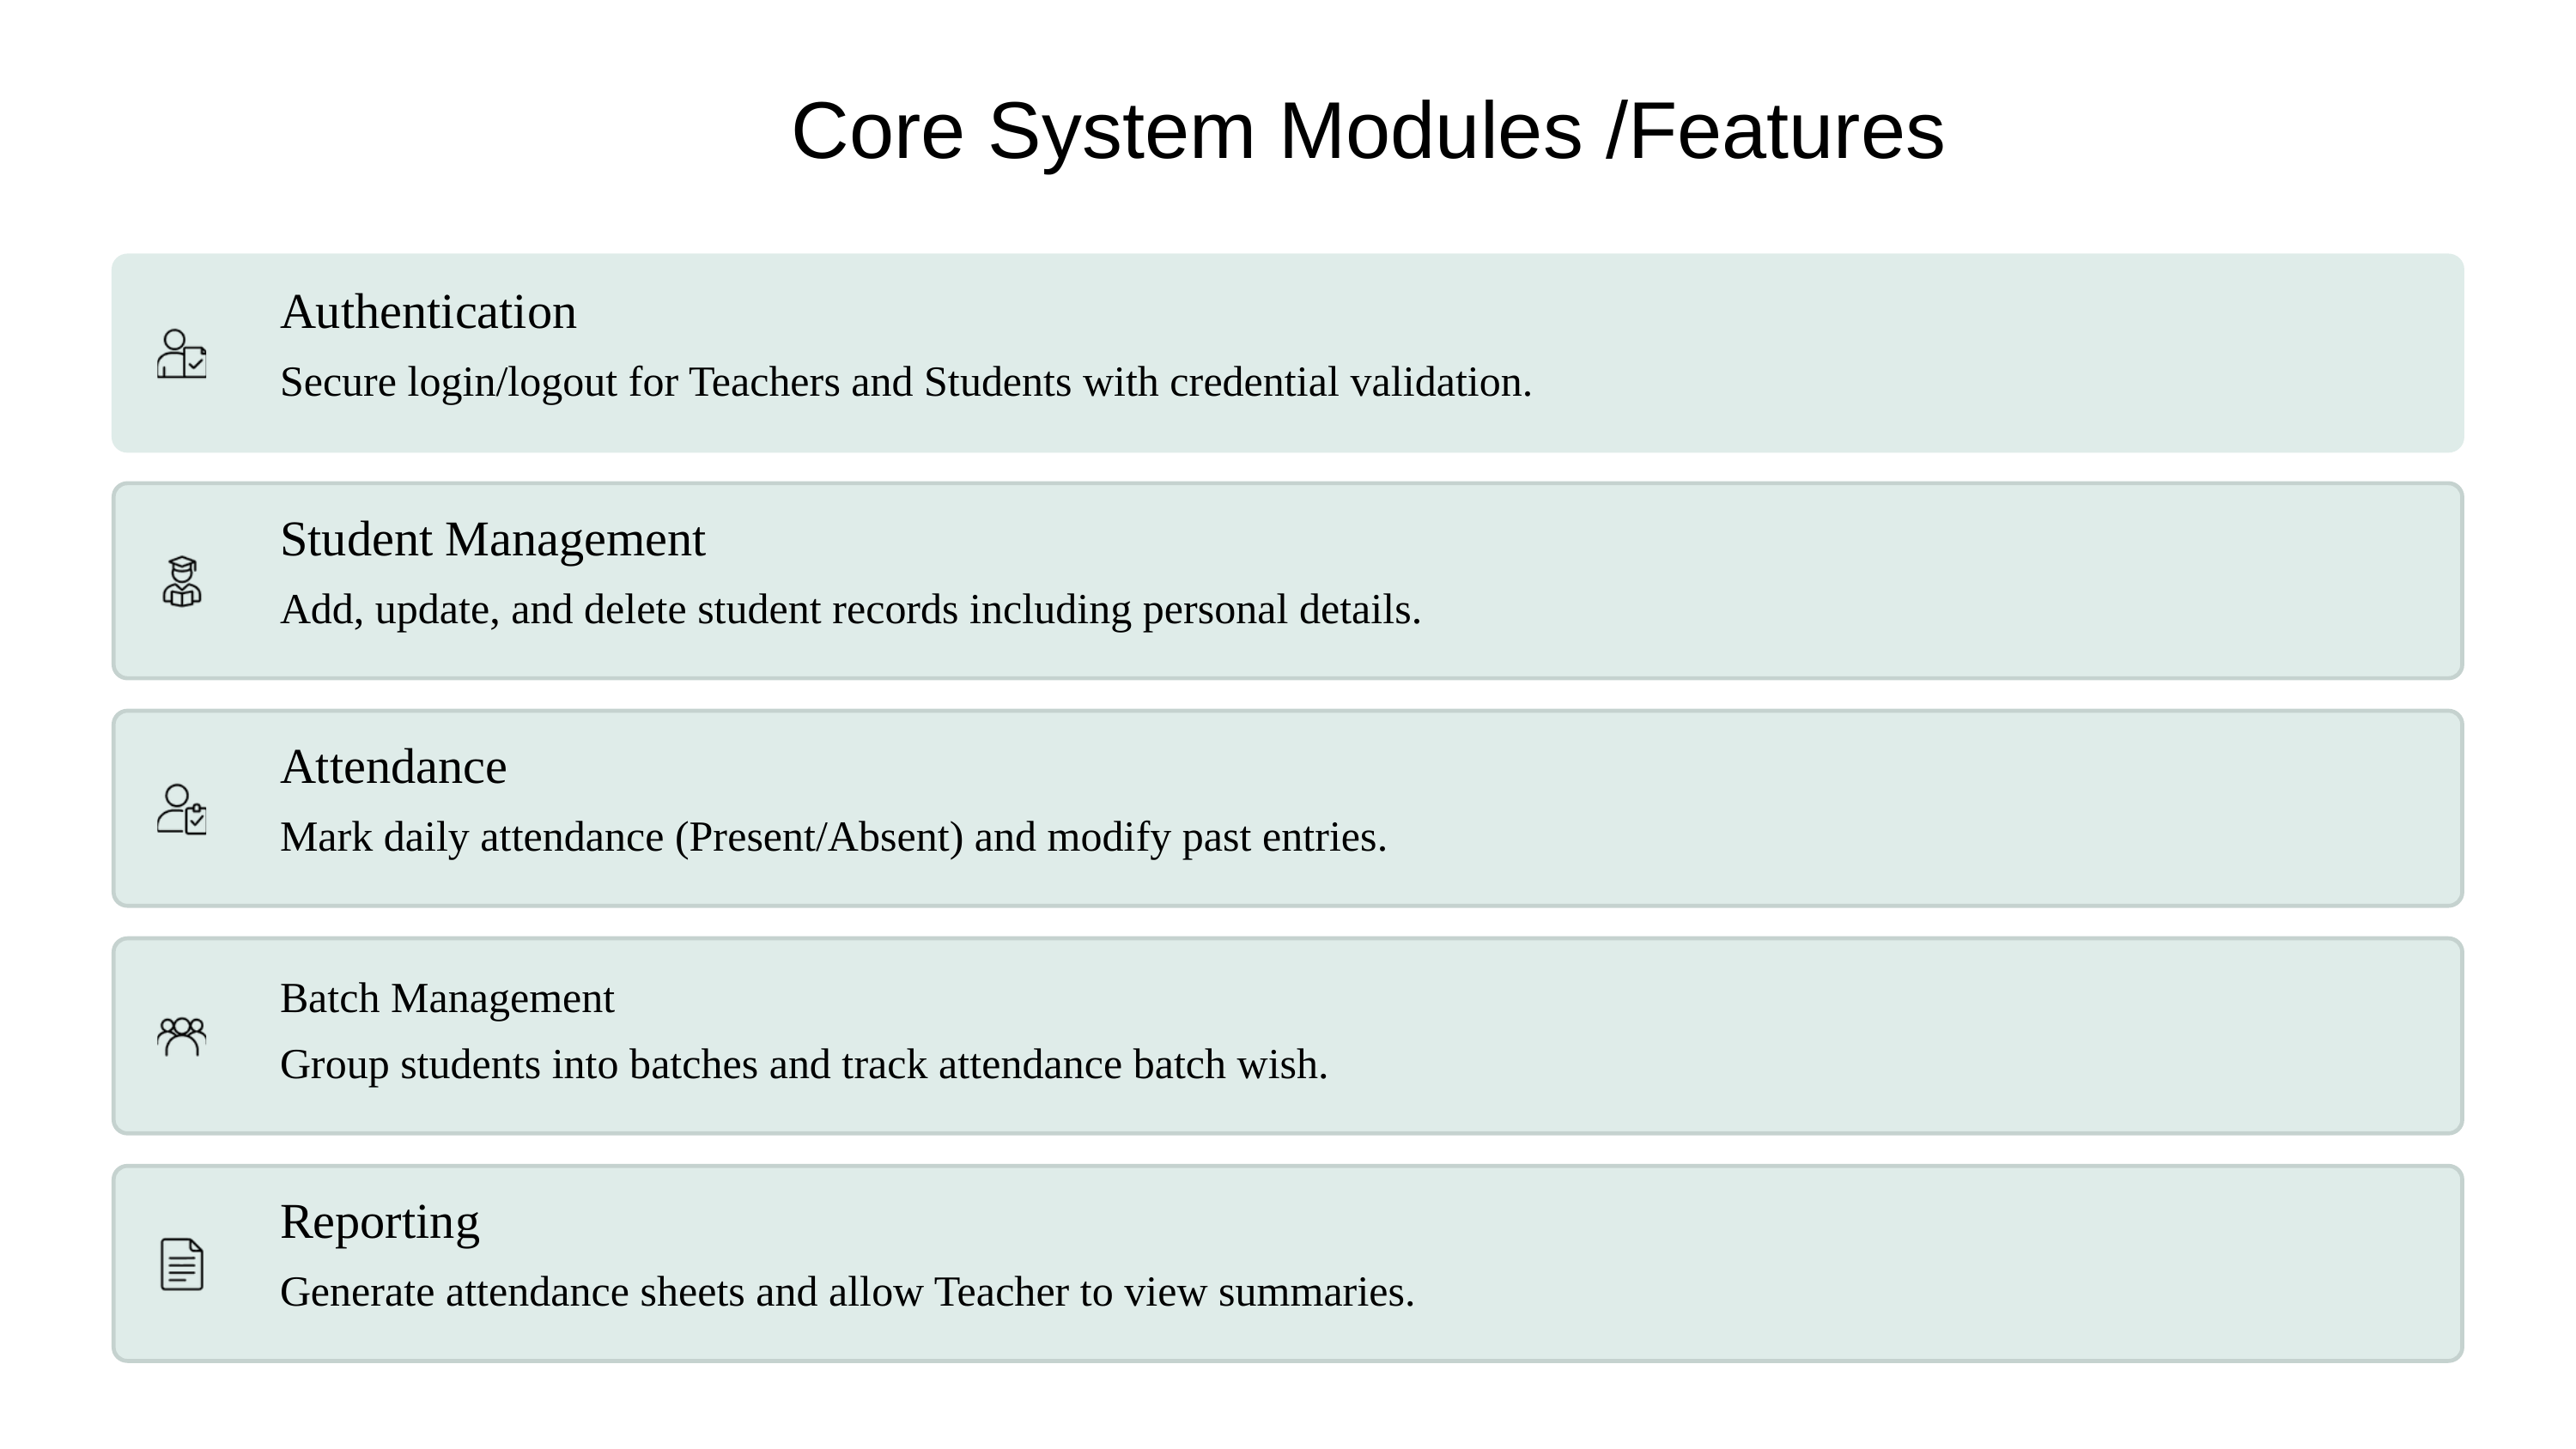

Core System Modules /Features

Authentication

Secure login/logout for Teachers and Students with credential validation.

Student Management

Add, update, and delete student records including personal details.

Attendance

Mark daily attendance (Present/Absent) and modify past entries.

Batch Management

Group students into batches and track attendance batch wish.

Reporting

Generate attendance sheets and allow Teacher to view summaries.